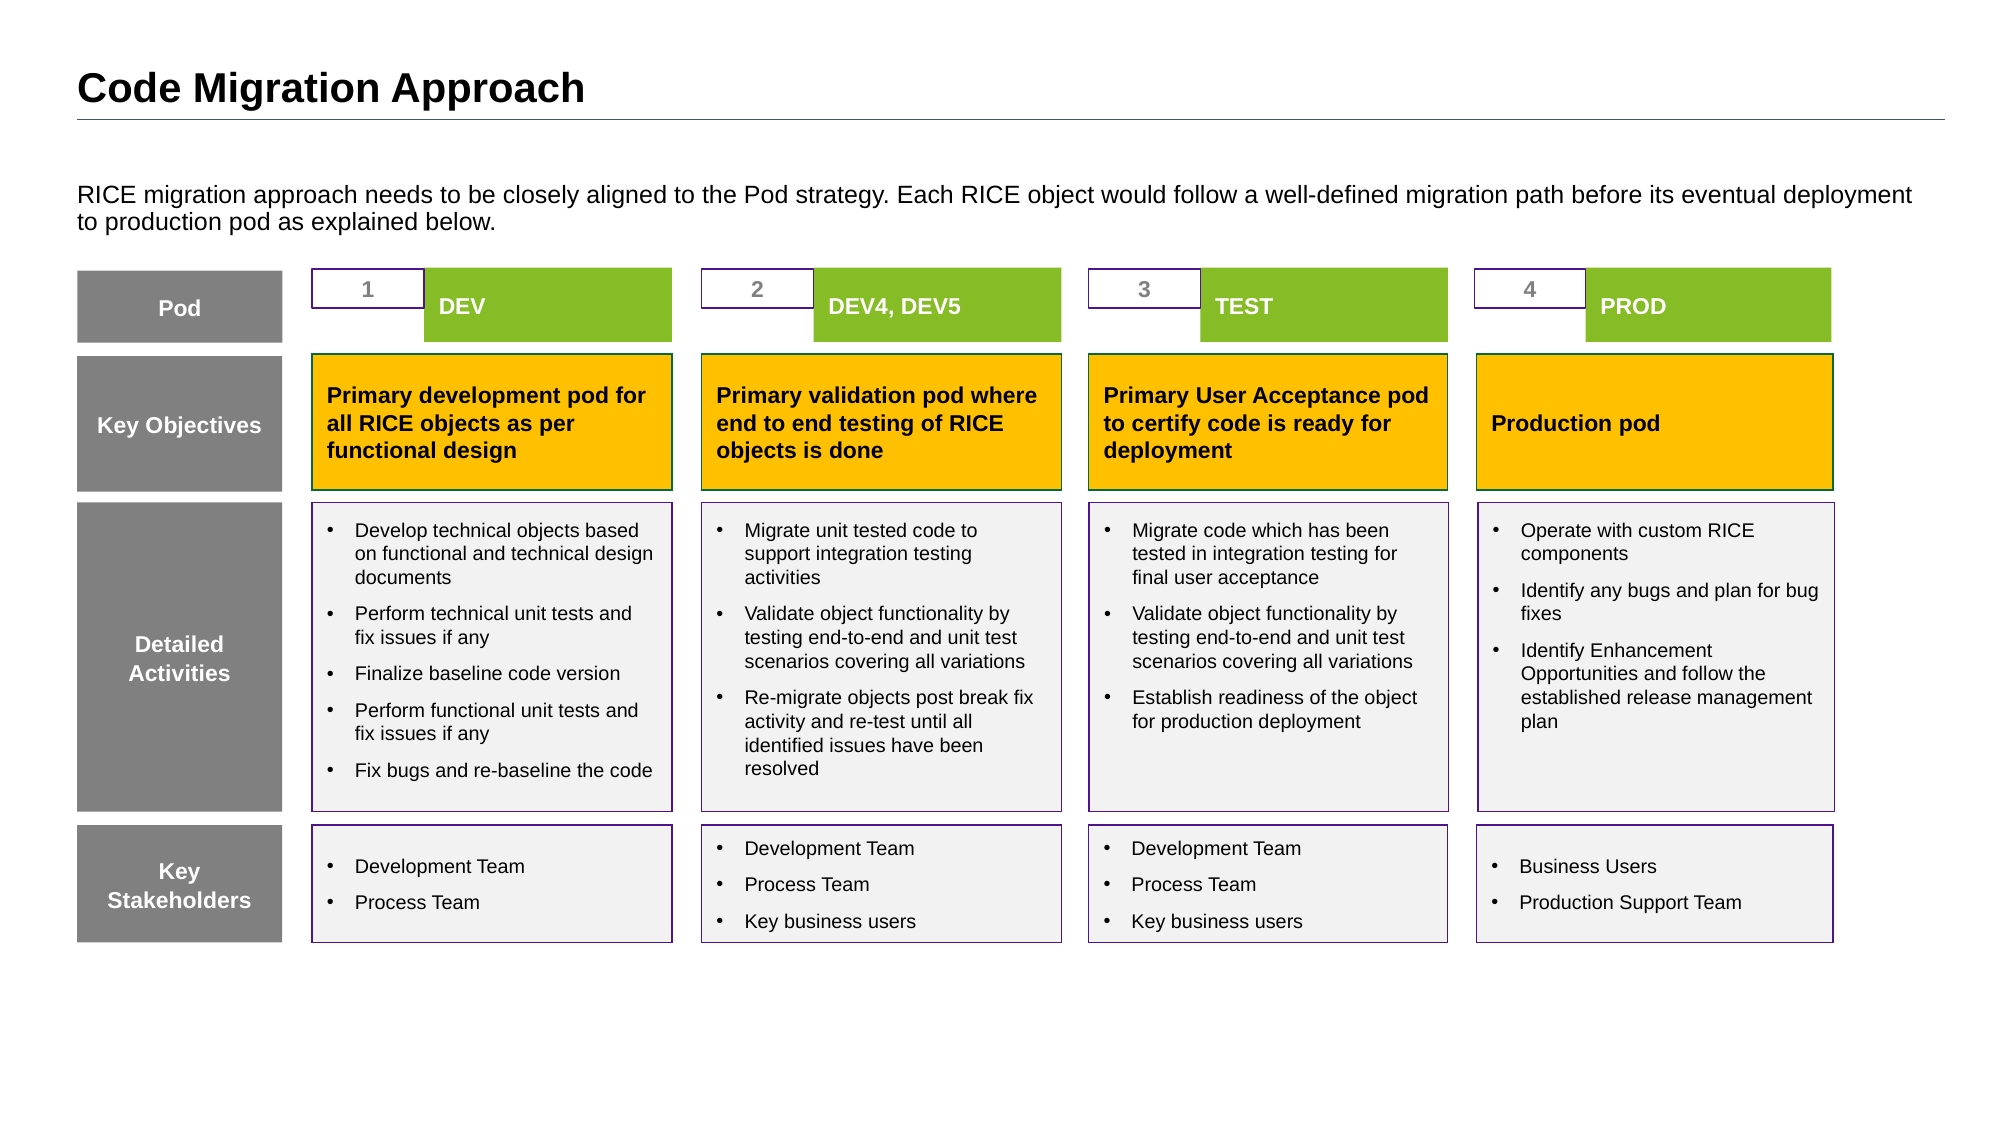

# Code Migration Approach
RICE migration approach needs to be closely aligned to the Pod strategy. Each RICE object would follow a well-defined migration path before its eventual deployment to production pod as explained below.

DEV
1
Primary development pod for all RICE objects as per functional design
Develop technical objects based on functional and technical design documents
Perform technical unit tests and fix issues if any
Finalize baseline code version
Perform functional unit tests and fix issues if any
Fix bugs and re-baseline the code
Development Team
Process Team
TEST
3
Primary User Acceptance pod to certify code is ready for deployment
Migrate code which has been tested in integration testing for final user acceptance
Validate object functionality by testing end-to-end and unit test scenarios covering all variations
Establish readiness of the object for production deployment

Development Team
Process Team
Key business users
DEV4, DEV5
2
Primary validation pod where end to end testing of RICE objects is done
Migrate unit tested code to support integration testing activities
Validate object functionality by testing end-to-end and unit test scenarios covering all variations
Re-migrate objects post break fix activity and re-test until all identified issues have been resolved

Development Team
Process Team
Key business users
PROD
4
Production pod
Operate with custom RICE components
Identify any bugs and plan for bug fixes
Identify Enhancement Opportunities and follow the established release management plan
Business Users
Production Support Team
Pod
Key Objectives
Detailed Activities
Key Stakeholders